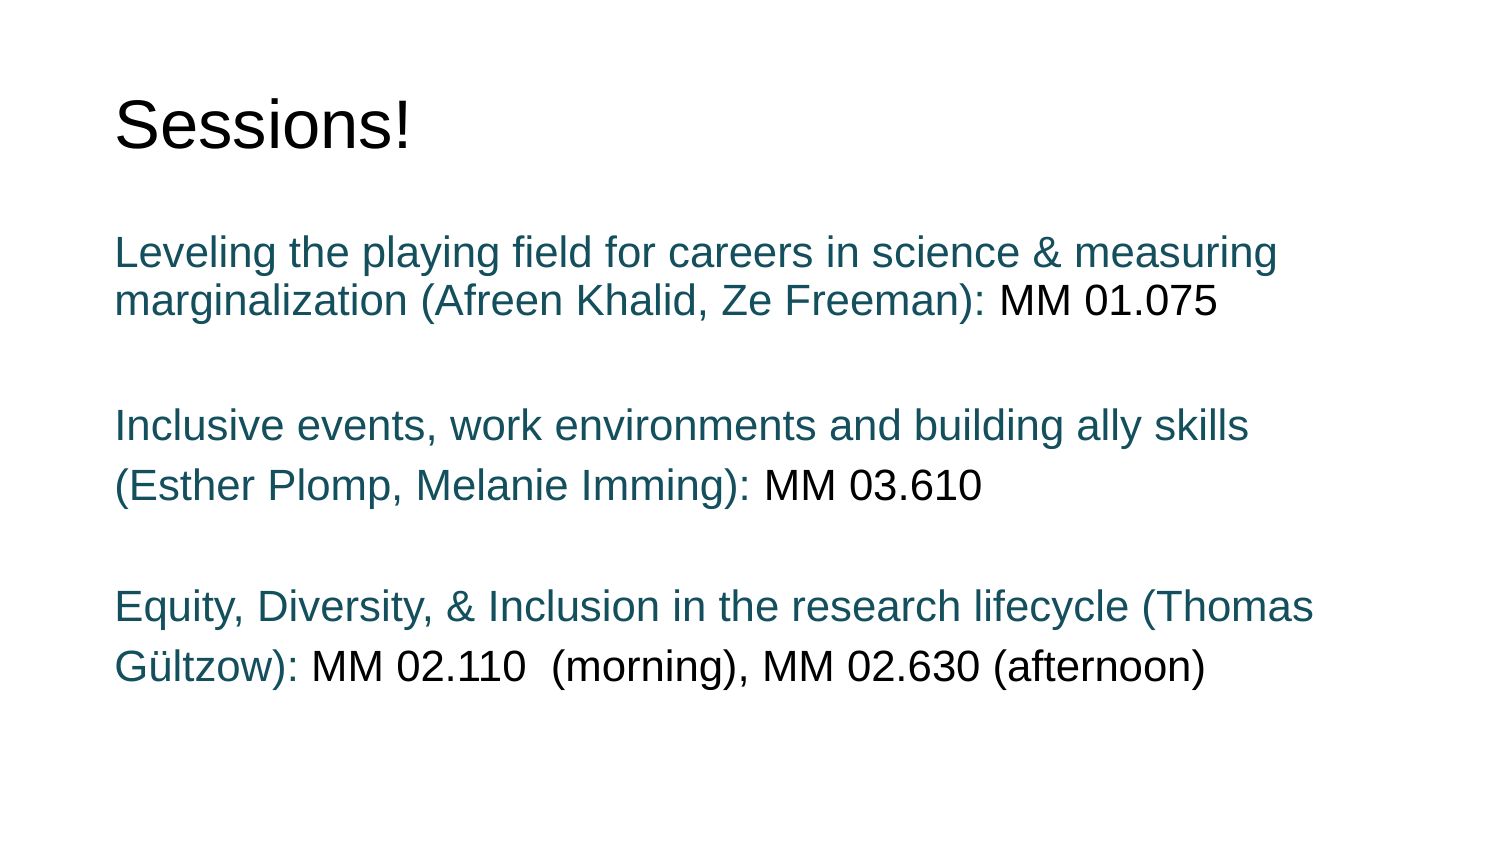

# Sessions!
Leveling the playing field for careers in science & measuring marginalization (Afreen Khalid, Ze Freeman): MM 01.075

Inclusive events, work environments and building ally skills (Esther Plomp, Melanie Imming): MM 03.610

Equity, Diversity, & Inclusion in the research lifecycle (Thomas Gültzow): MM 02.110  (morning), MM 02.630 (afternoon)